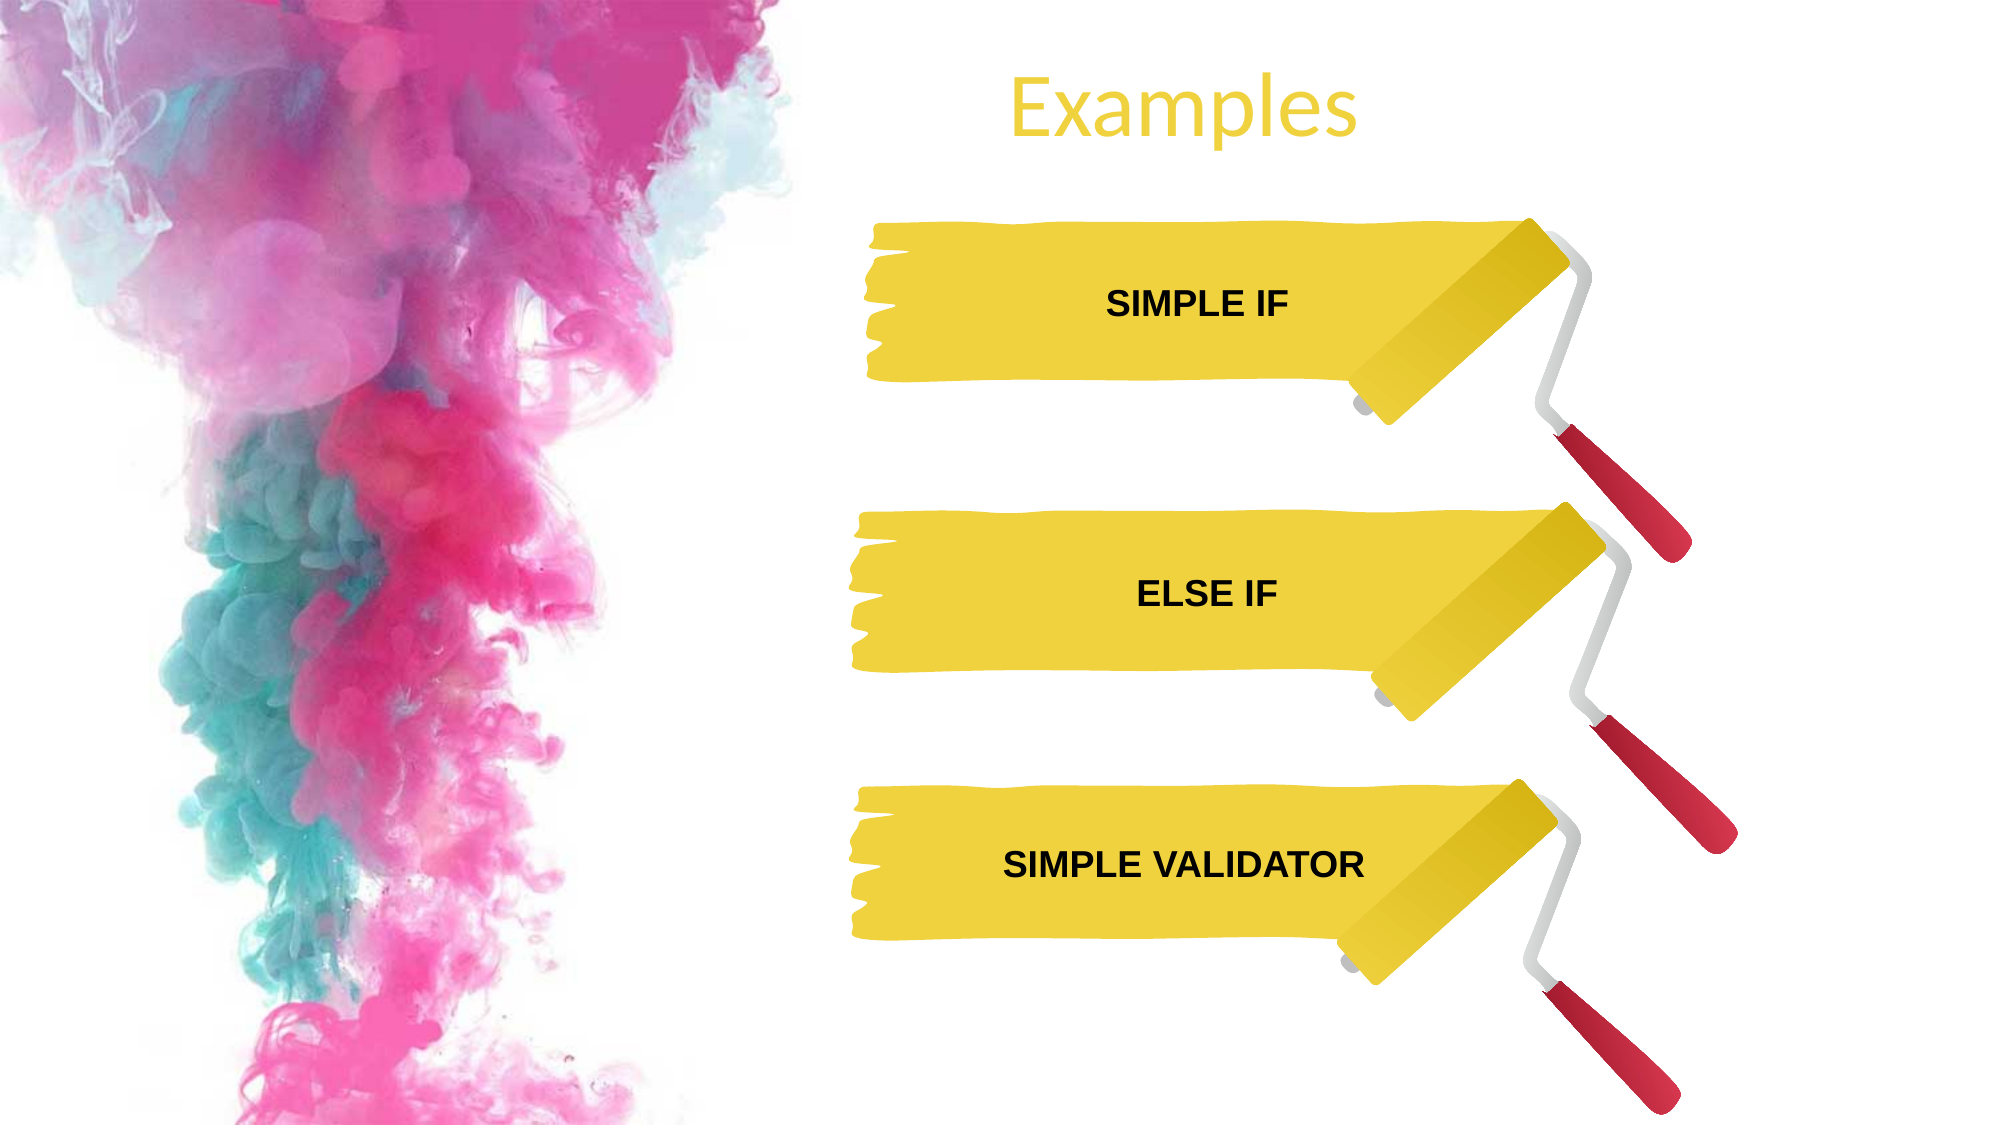

# Examples
SIMPLE IF

ELSE IF

SIMPLE VALIDATOR